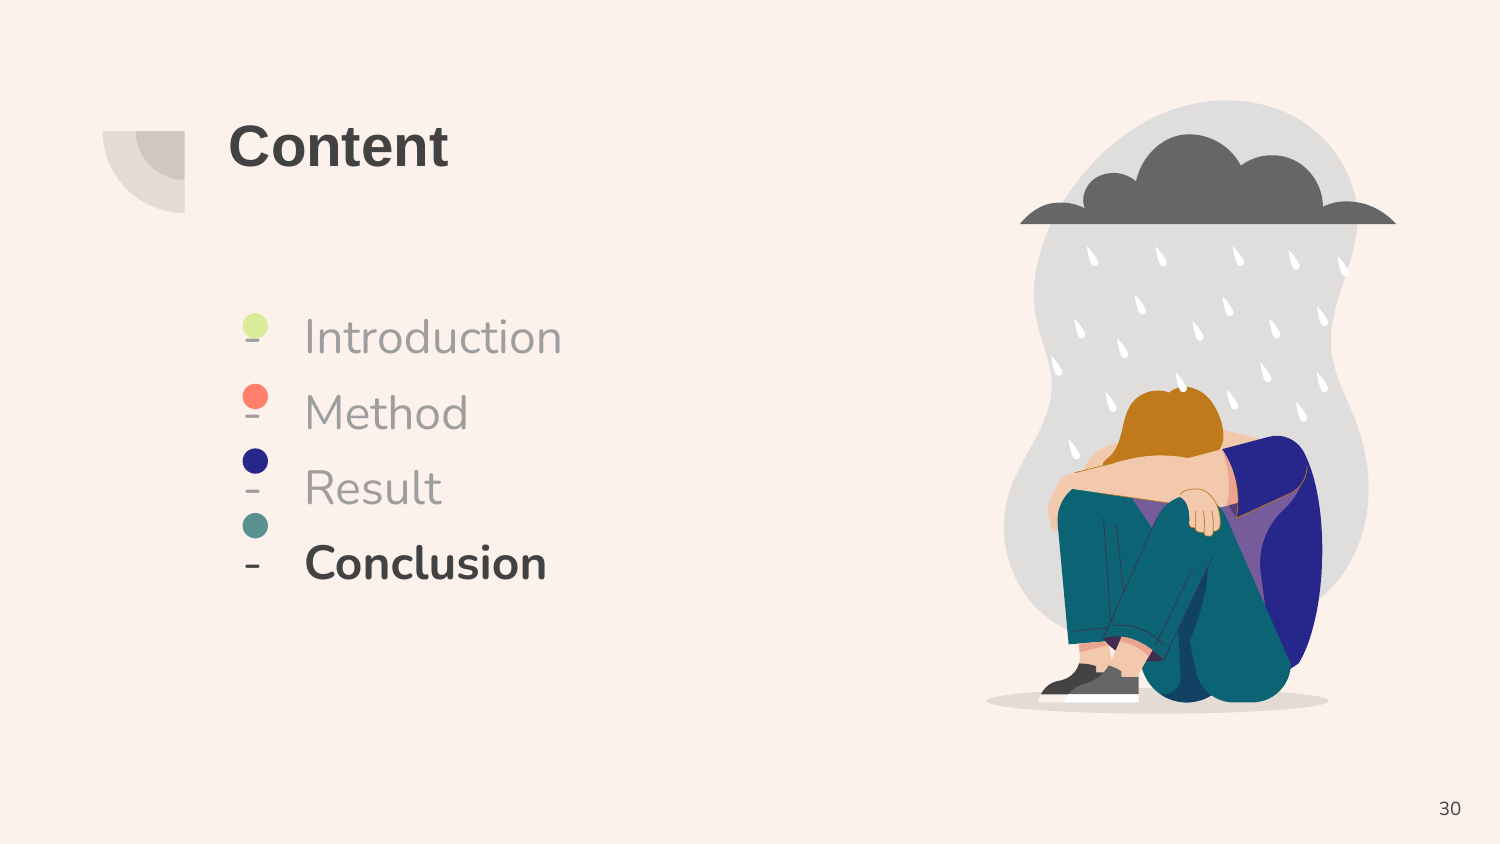

# Content

Introduction
Method
Result
Conclusion

30